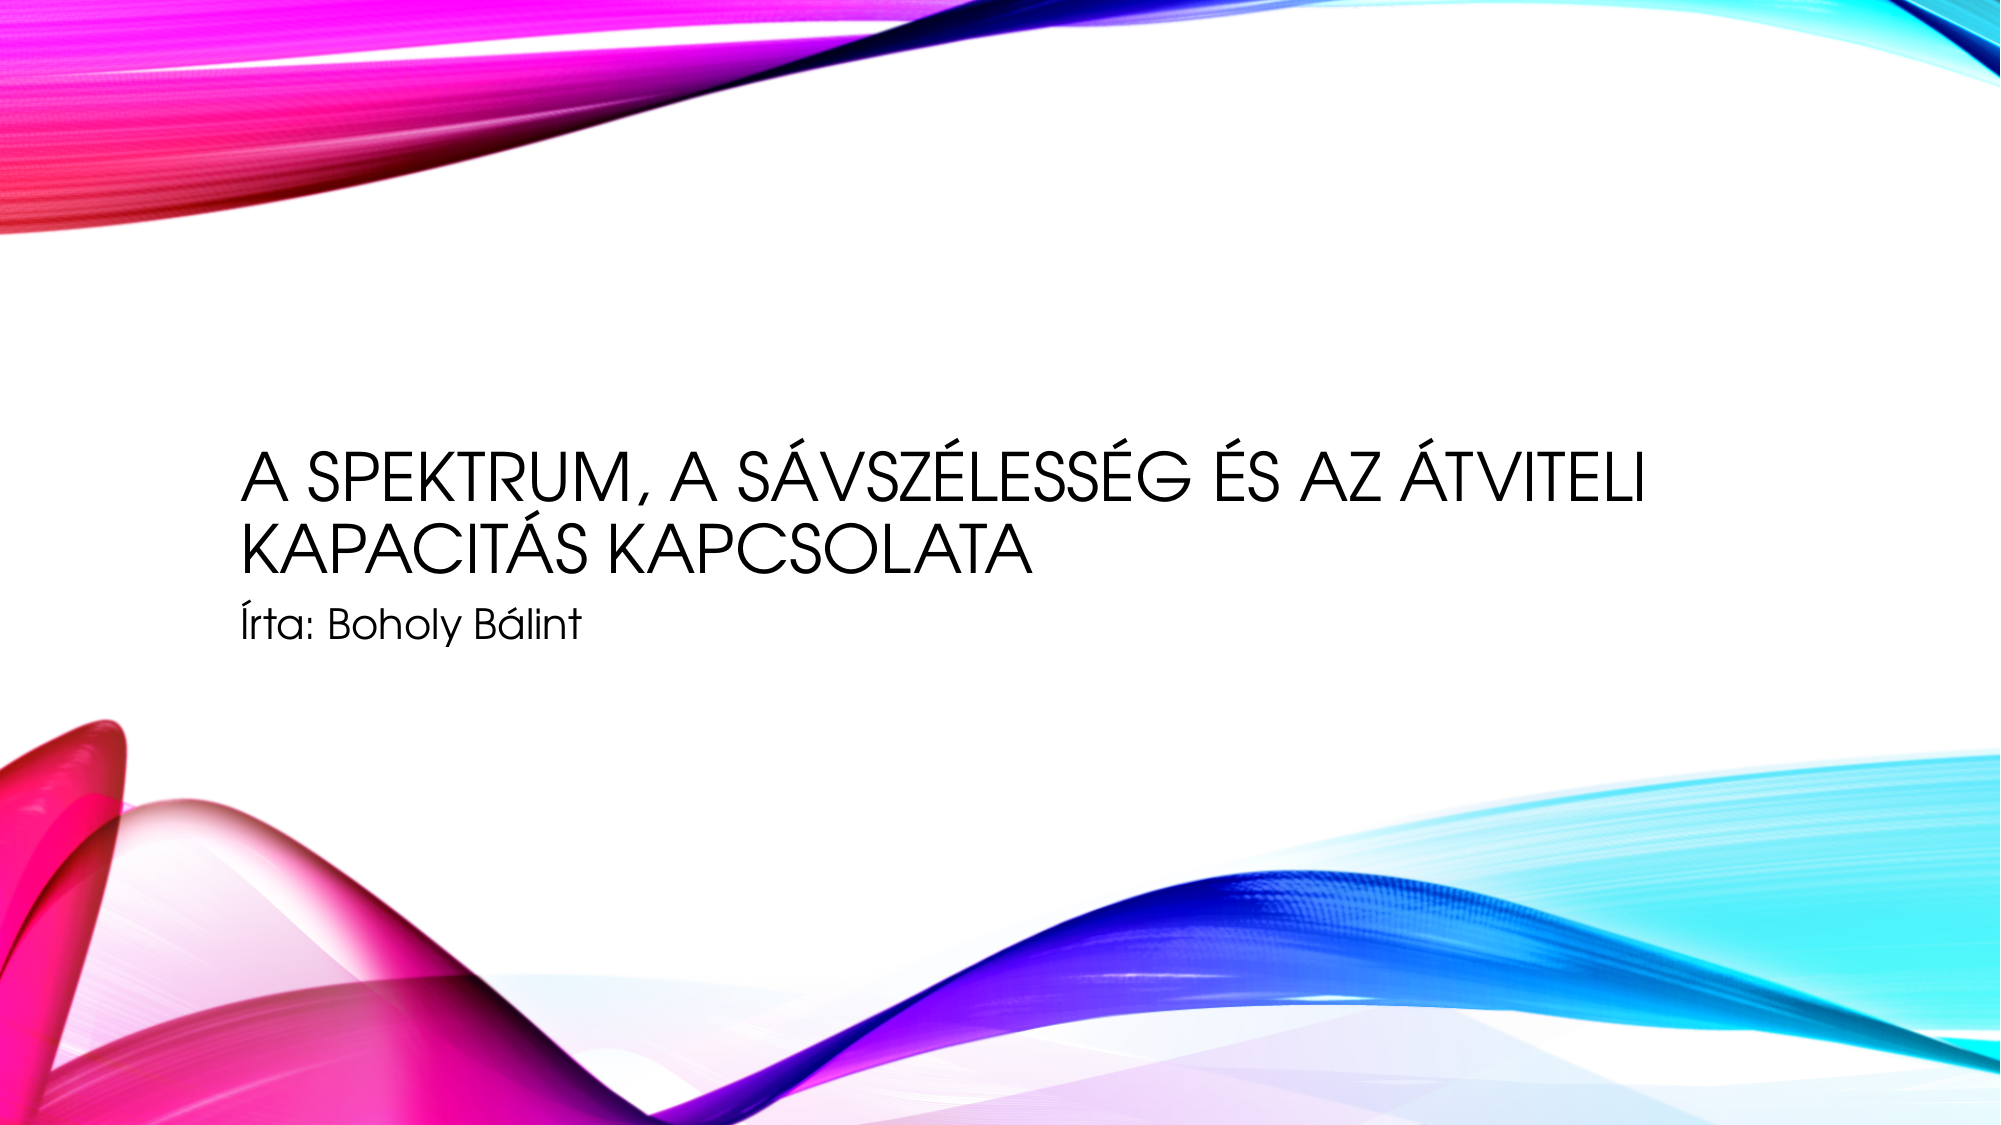

# A spektrum, a sávszélesség és az átviteli kapacitás kapcsolata
Írta: Boholy Bálint